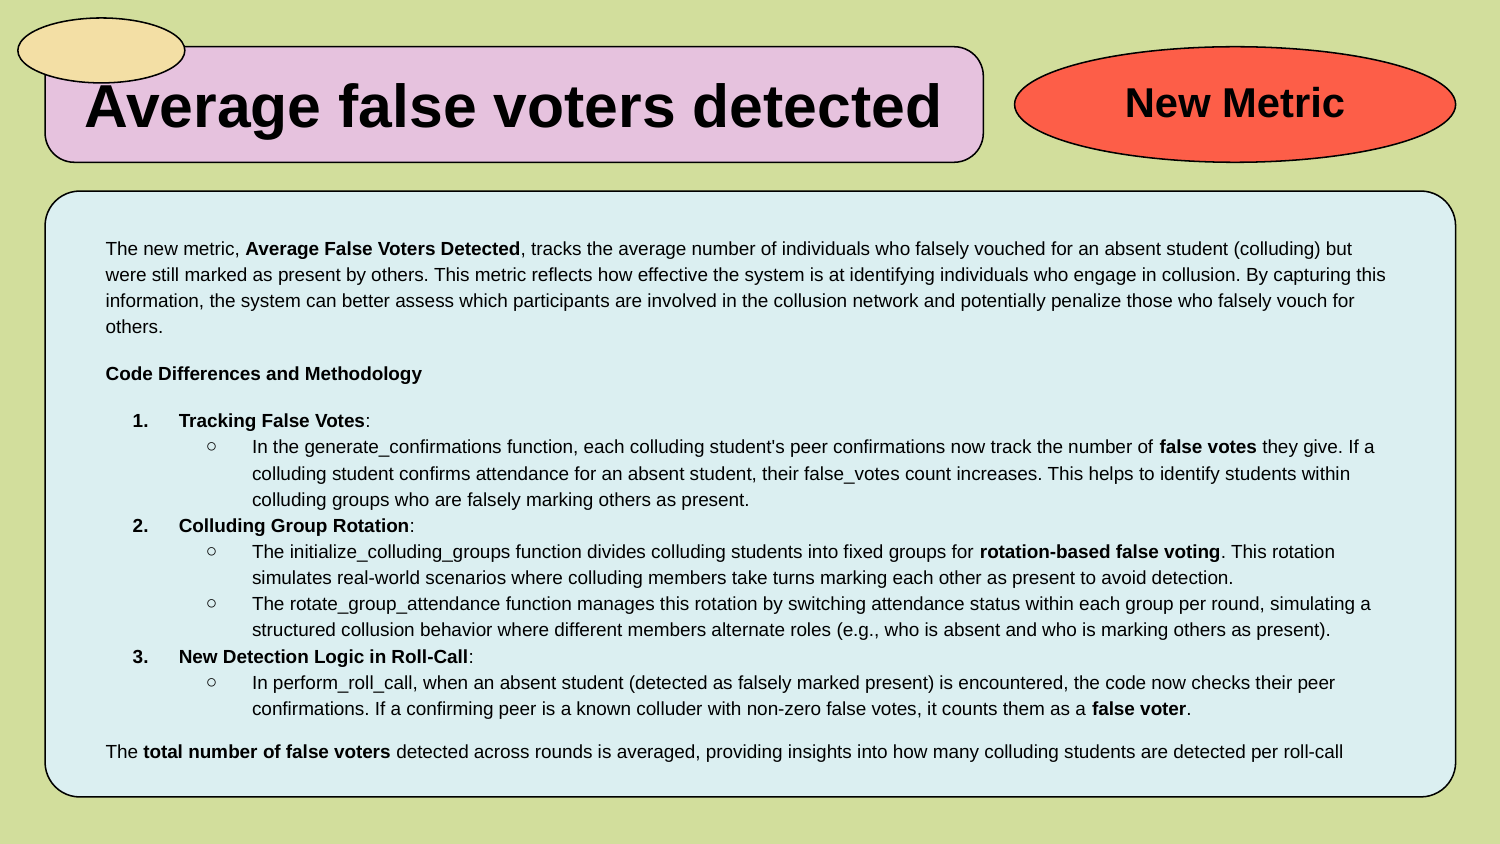

New Metric
# Average false voters detected
The new metric, Average False Voters Detected, tracks the average number of individuals who falsely vouched for an absent student (colluding) but were still marked as present by others. This metric reflects how effective the system is at identifying individuals who engage in collusion. By capturing this information, the system can better assess which participants are involved in the collusion network and potentially penalize those who falsely vouch for others.
Code Differences and Methodology
Tracking False Votes:
In the generate_confirmations function, each colluding student's peer confirmations now track the number of false votes they give. If a colluding student confirms attendance for an absent student, their false_votes count increases. This helps to identify students within colluding groups who are falsely marking others as present.
Colluding Group Rotation:
The initialize_colluding_groups function divides colluding students into fixed groups for rotation-based false voting. This rotation simulates real-world scenarios where colluding members take turns marking each other as present to avoid detection.
The rotate_group_attendance function manages this rotation by switching attendance status within each group per round, simulating a structured collusion behavior where different members alternate roles (e.g., who is absent and who is marking others as present).
New Detection Logic in Roll-Call:
In perform_roll_call, when an absent student (detected as falsely marked present) is encountered, the code now checks their peer confirmations. If a confirming peer is a known colluder with non-zero false votes, it counts them as a false voter.
The total number of false voters detected across rounds is averaged, providing insights into how many colluding students are detected per roll-call